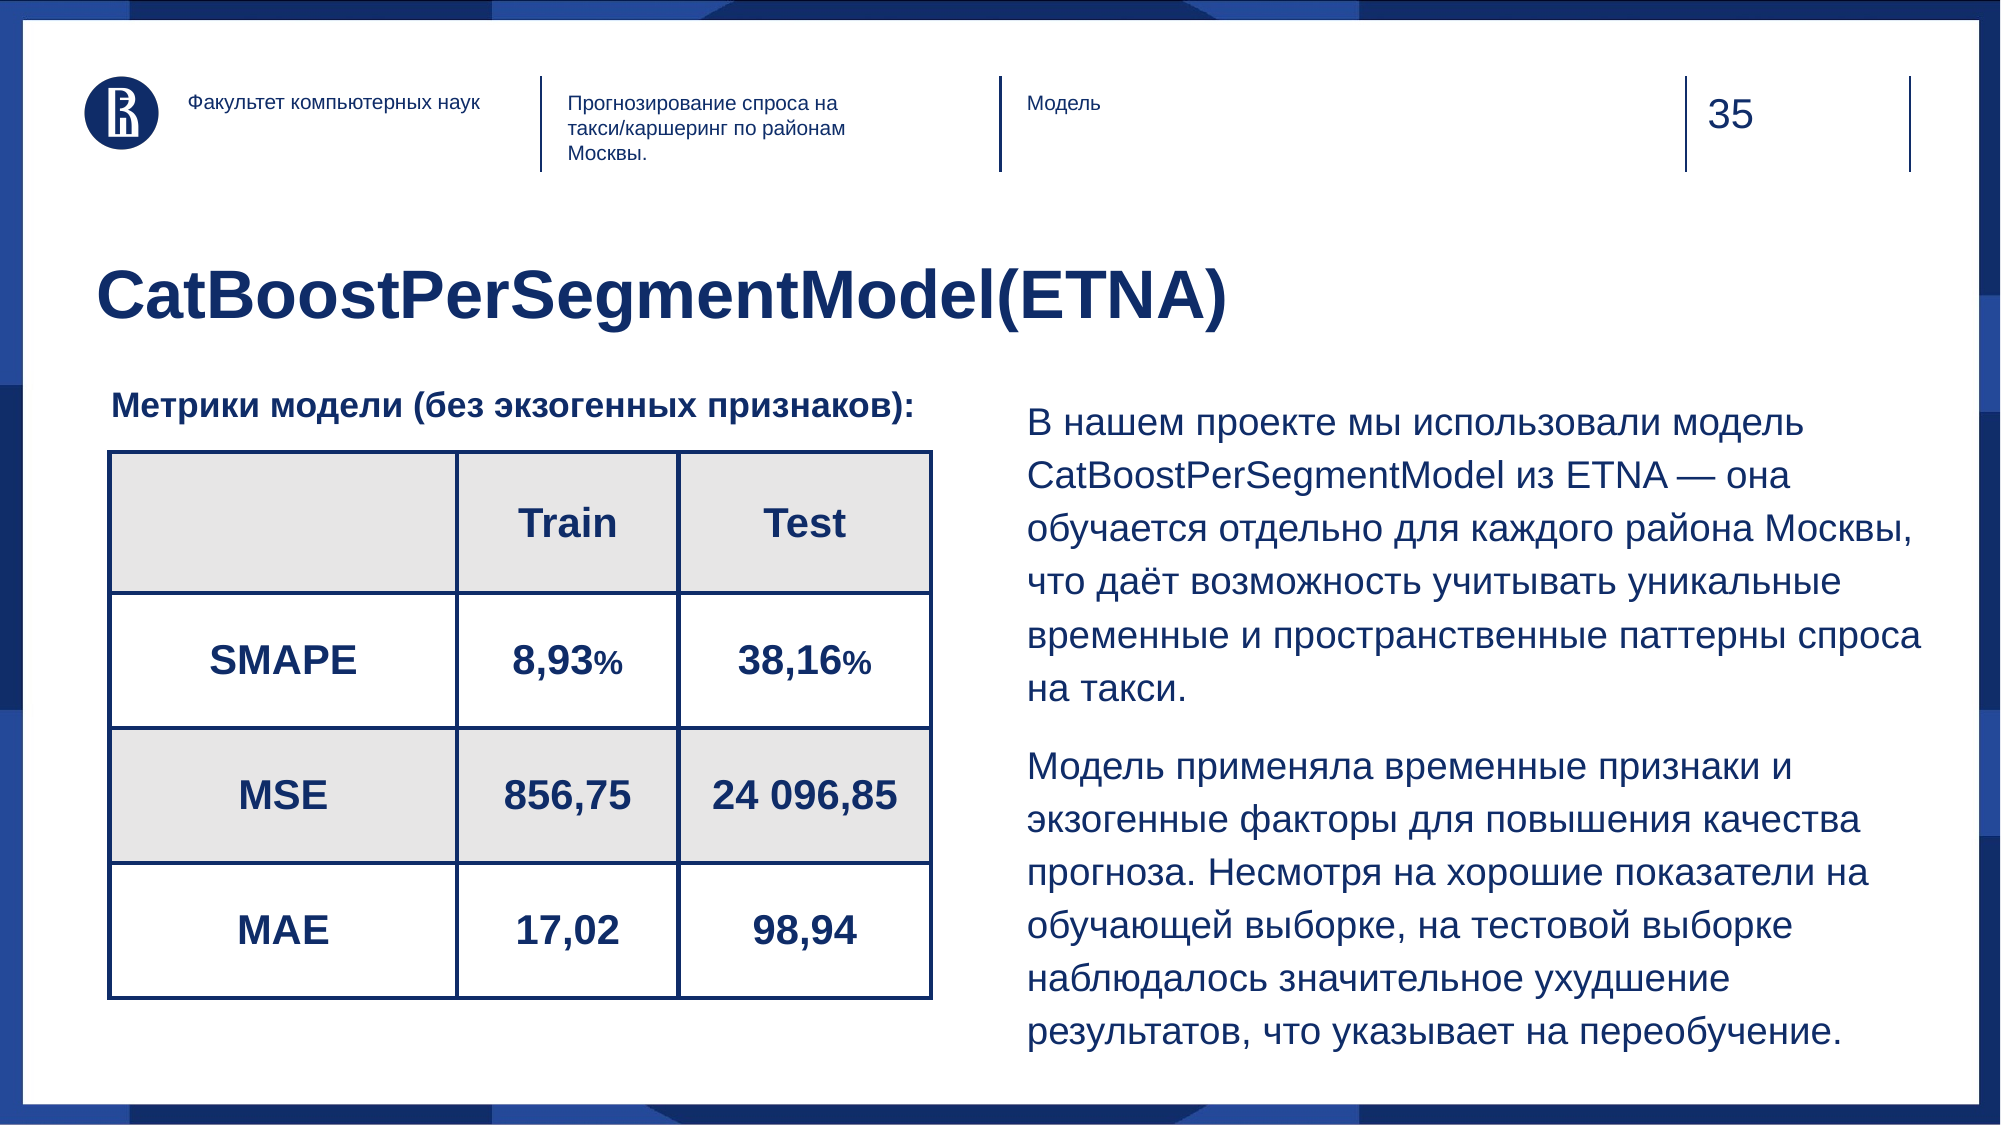

Факультет компьютерных наук

Прогнозирование спроса на такси/каршеринг по районам Москвы.

Модель

# CatBoostPerSegmentModel(ETNA)
Метрики модели (без экзогенных признаков):

В нашем проекте мы использовали модель CatBoostPerSegmentModel из ETNA — она обучается отдельно для каждого района Москвы, что даёт возможность учитывать уникальные временные и пространственные паттерны спроса на такси.
Модель применяла временные признаки и экзогенные факторы для повышения качества прогноза. Несмотря на хорошие показатели на обучающей выборке, на тестовой выборке наблюдалось значительное ухудшение результатов, что указывает на переобучение.

|  | Train | Test |
| --- | --- | --- |
| SMAPE | 8,93% | 38,16% |
| MSE | 856,75 | 24 096,85 |
| MAE | 17,02 | 98,94 |